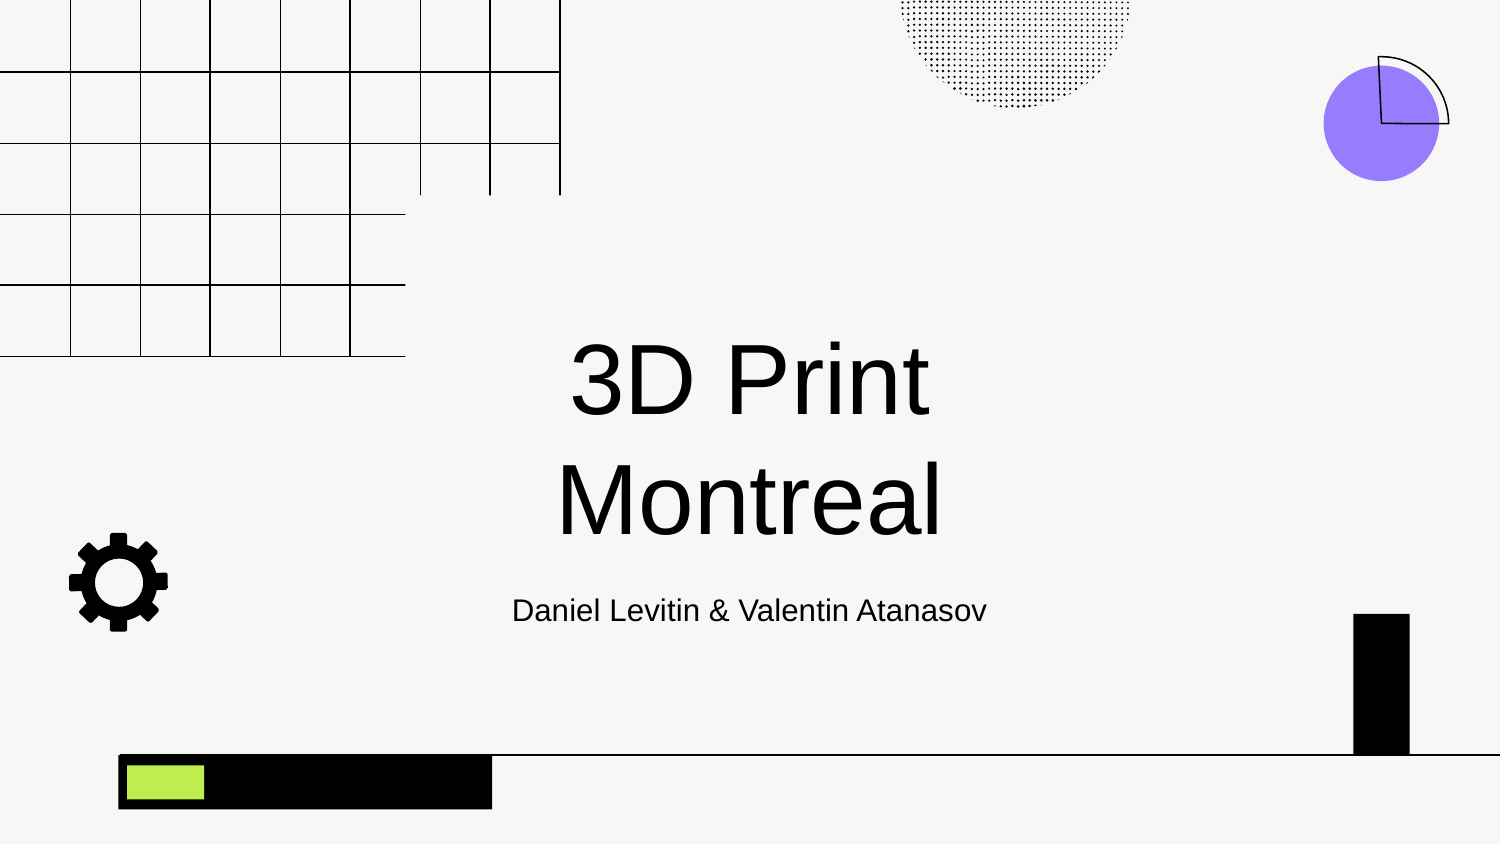

# 3D Print Montreal

Daniel Levitin & Valentin Atanasov